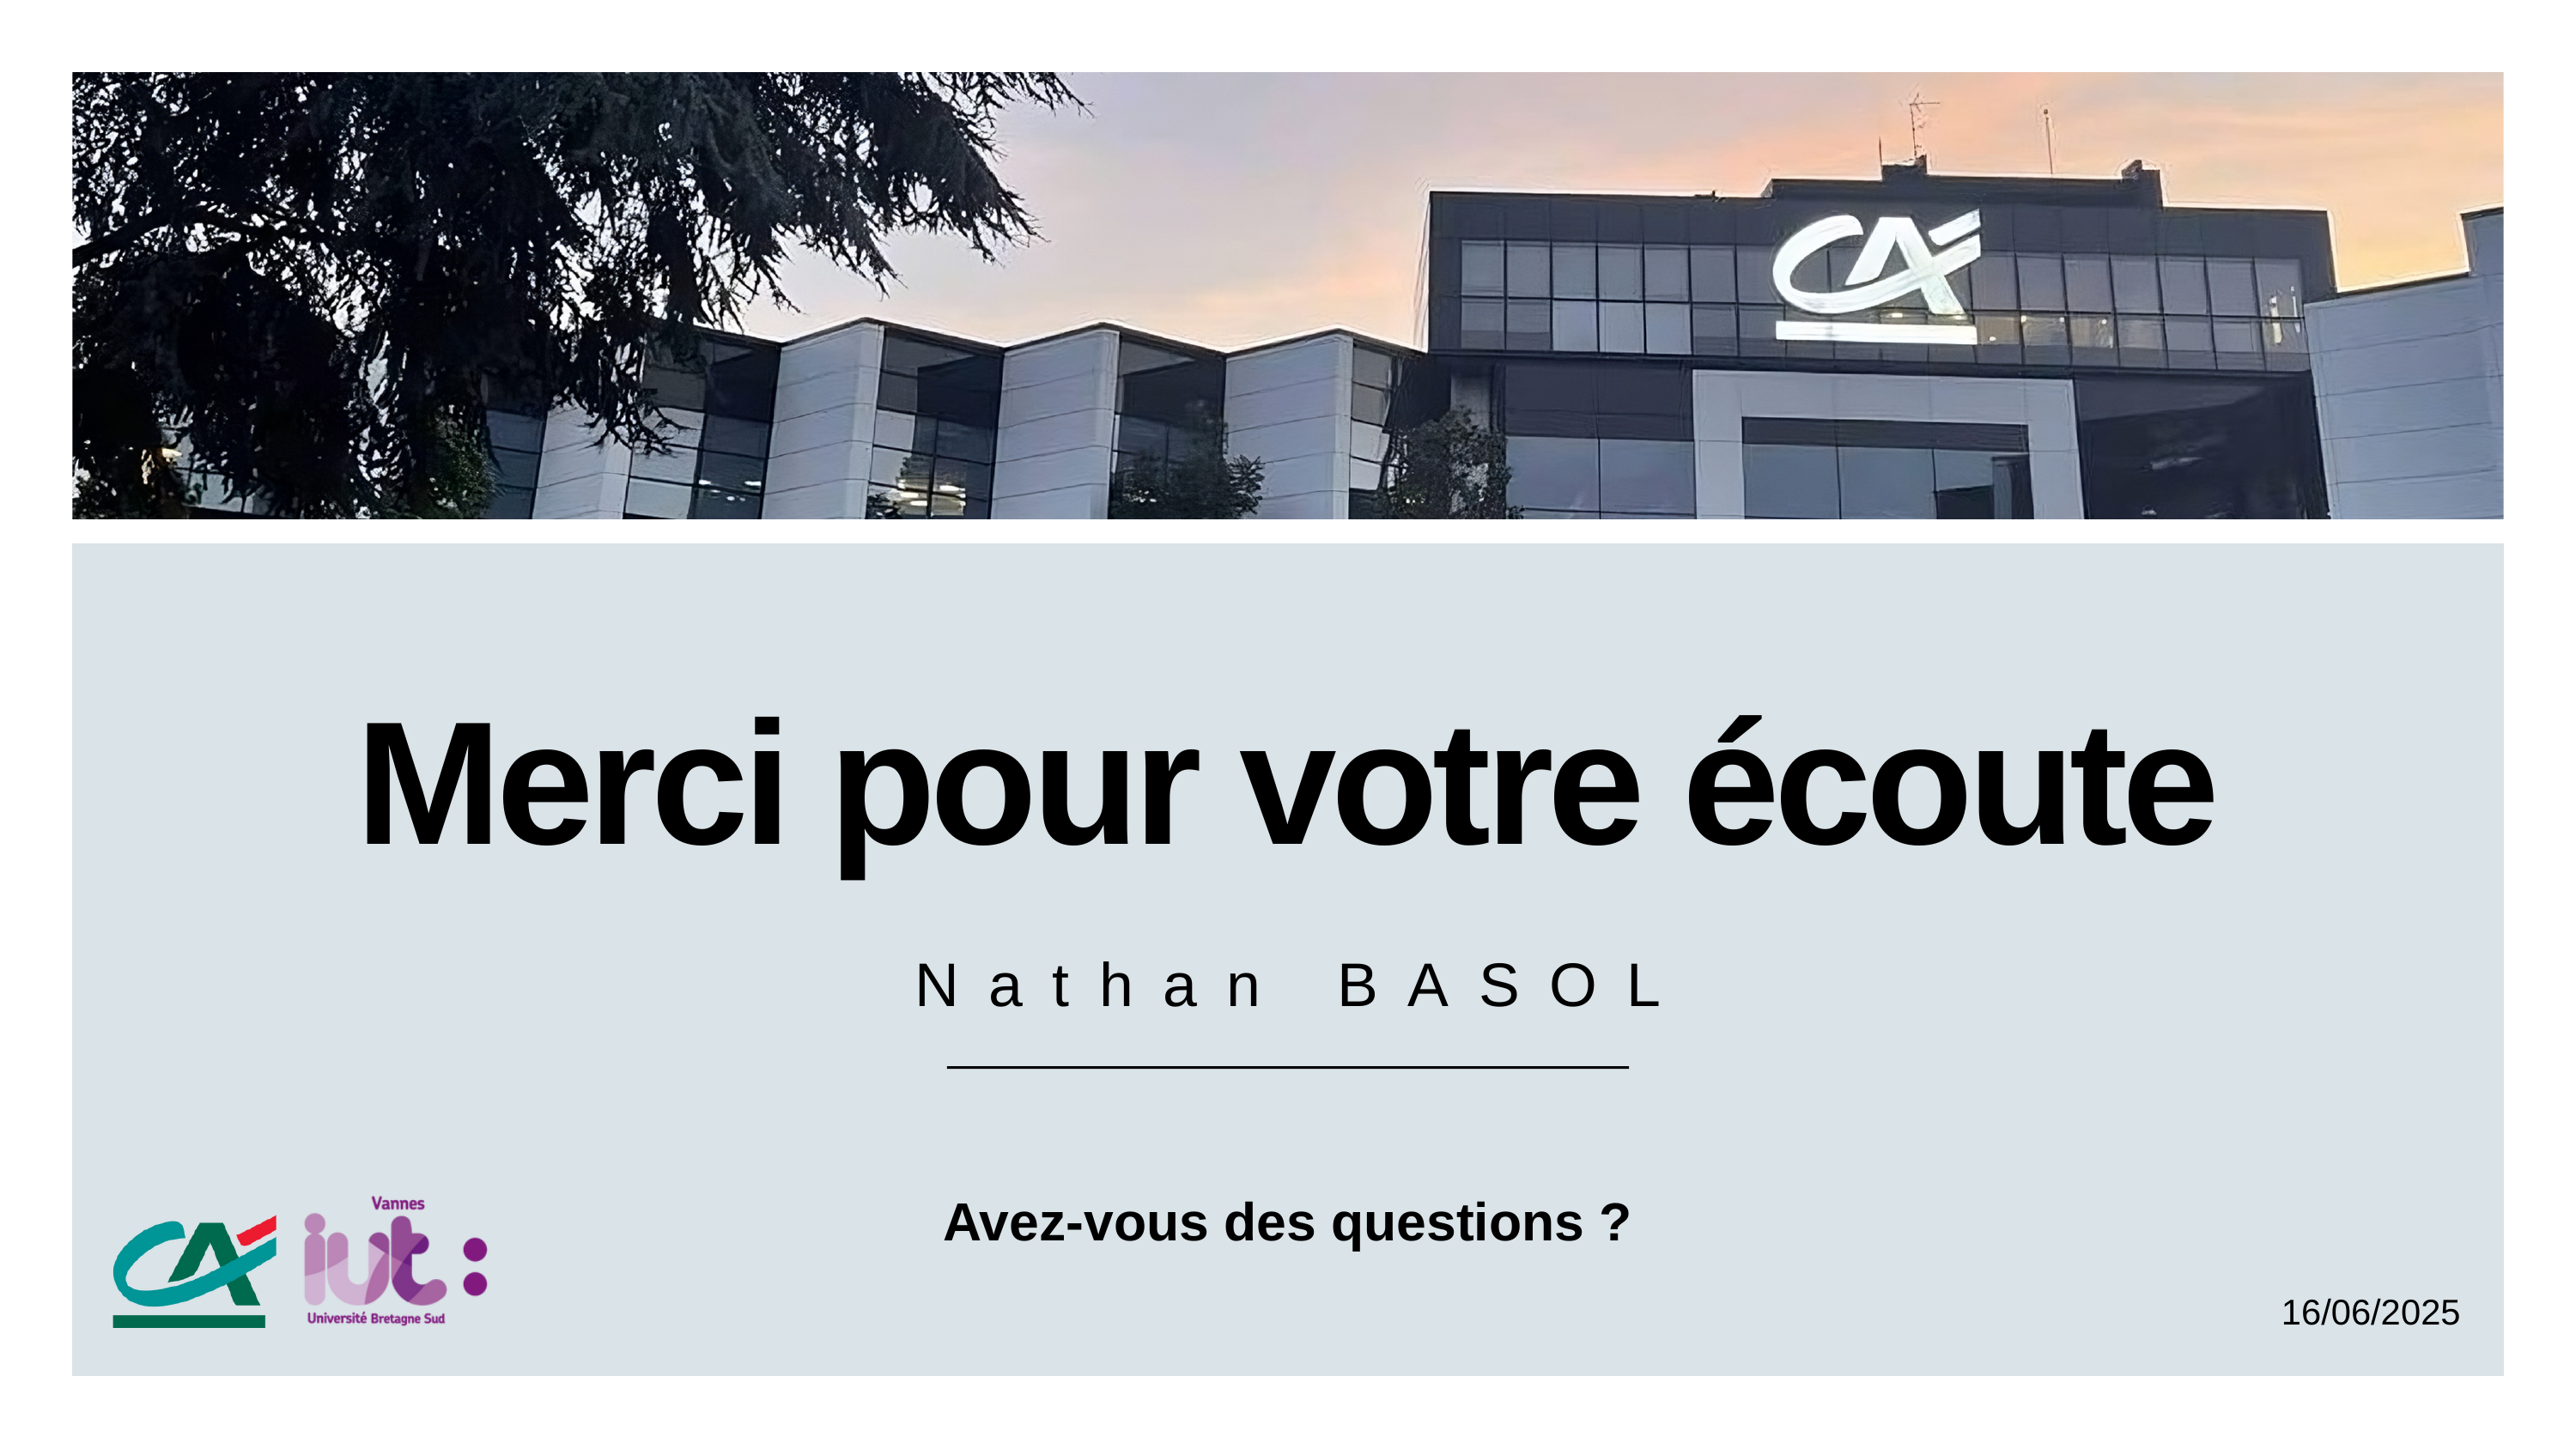

Merci pour votre écoute
Nathan BASOL

Avez-vous des questions ?

16/06/2025